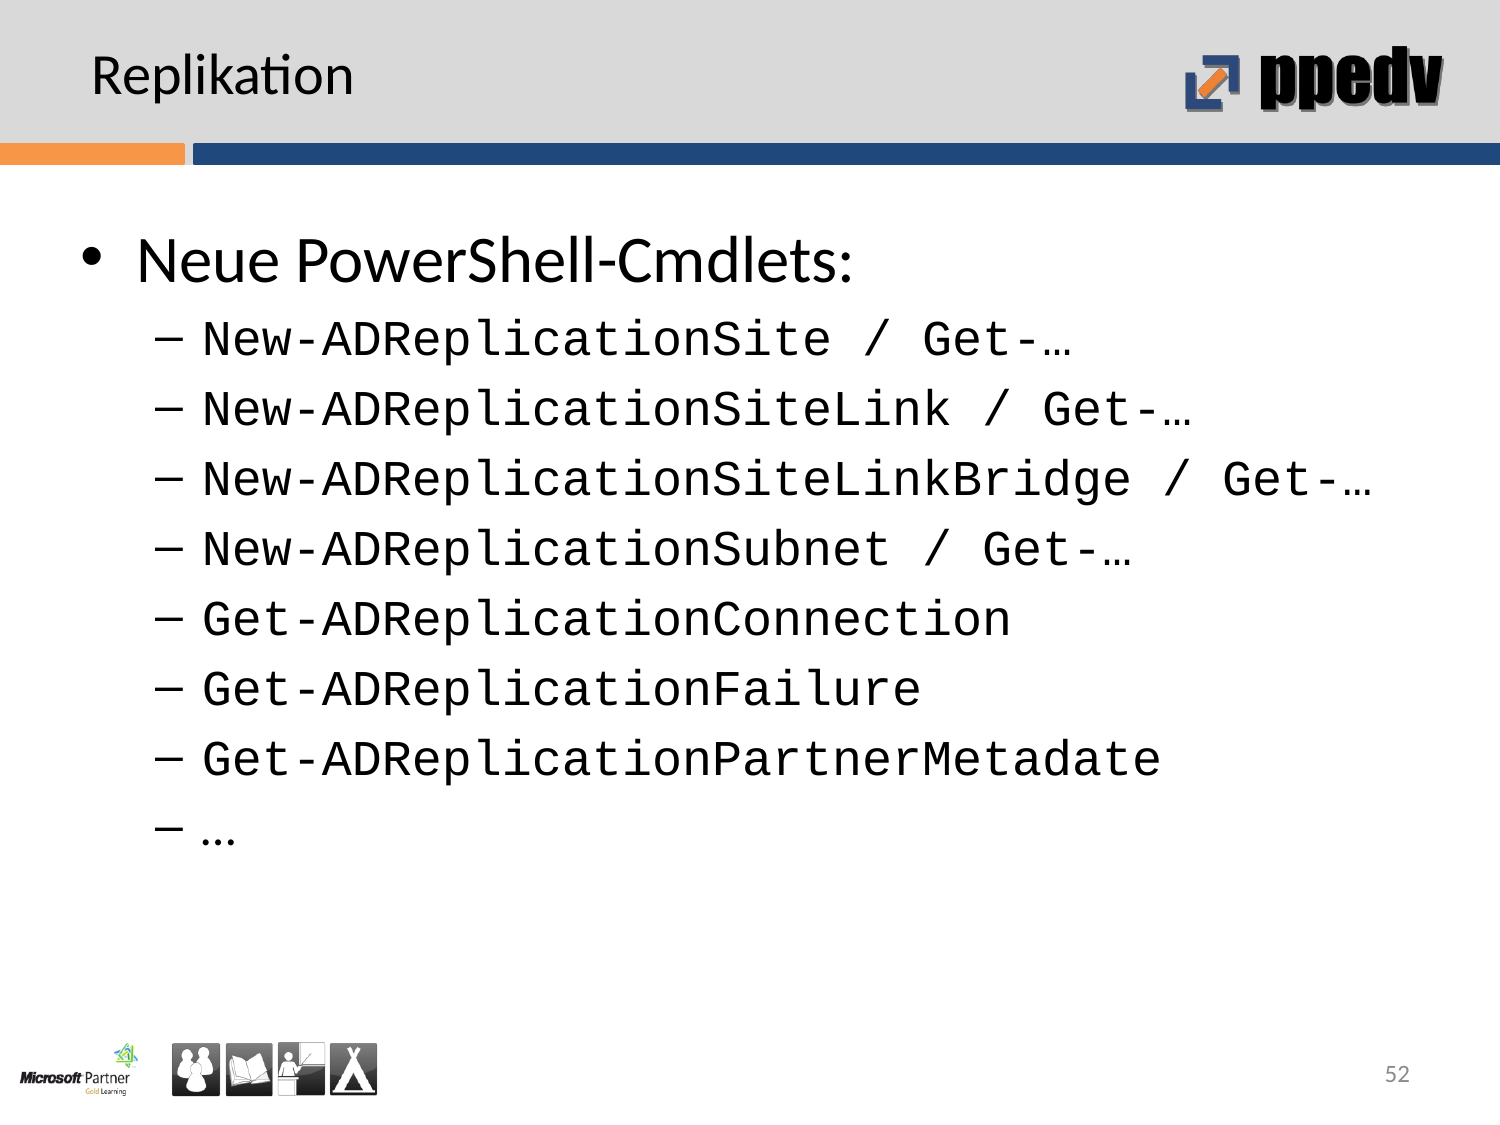

# Replikation
Neue PowerShell-Cmdlets:
New-ADReplicationSite / Get-…
New-ADReplicationSiteLink / Get-…
New-ADReplicationSiteLinkBridge / Get-…
New-ADReplicationSubnet / Get-…
Get-ADReplicationConnection
Get-ADReplicationFailure
Get-ADReplicationPartnerMetadate
…

52